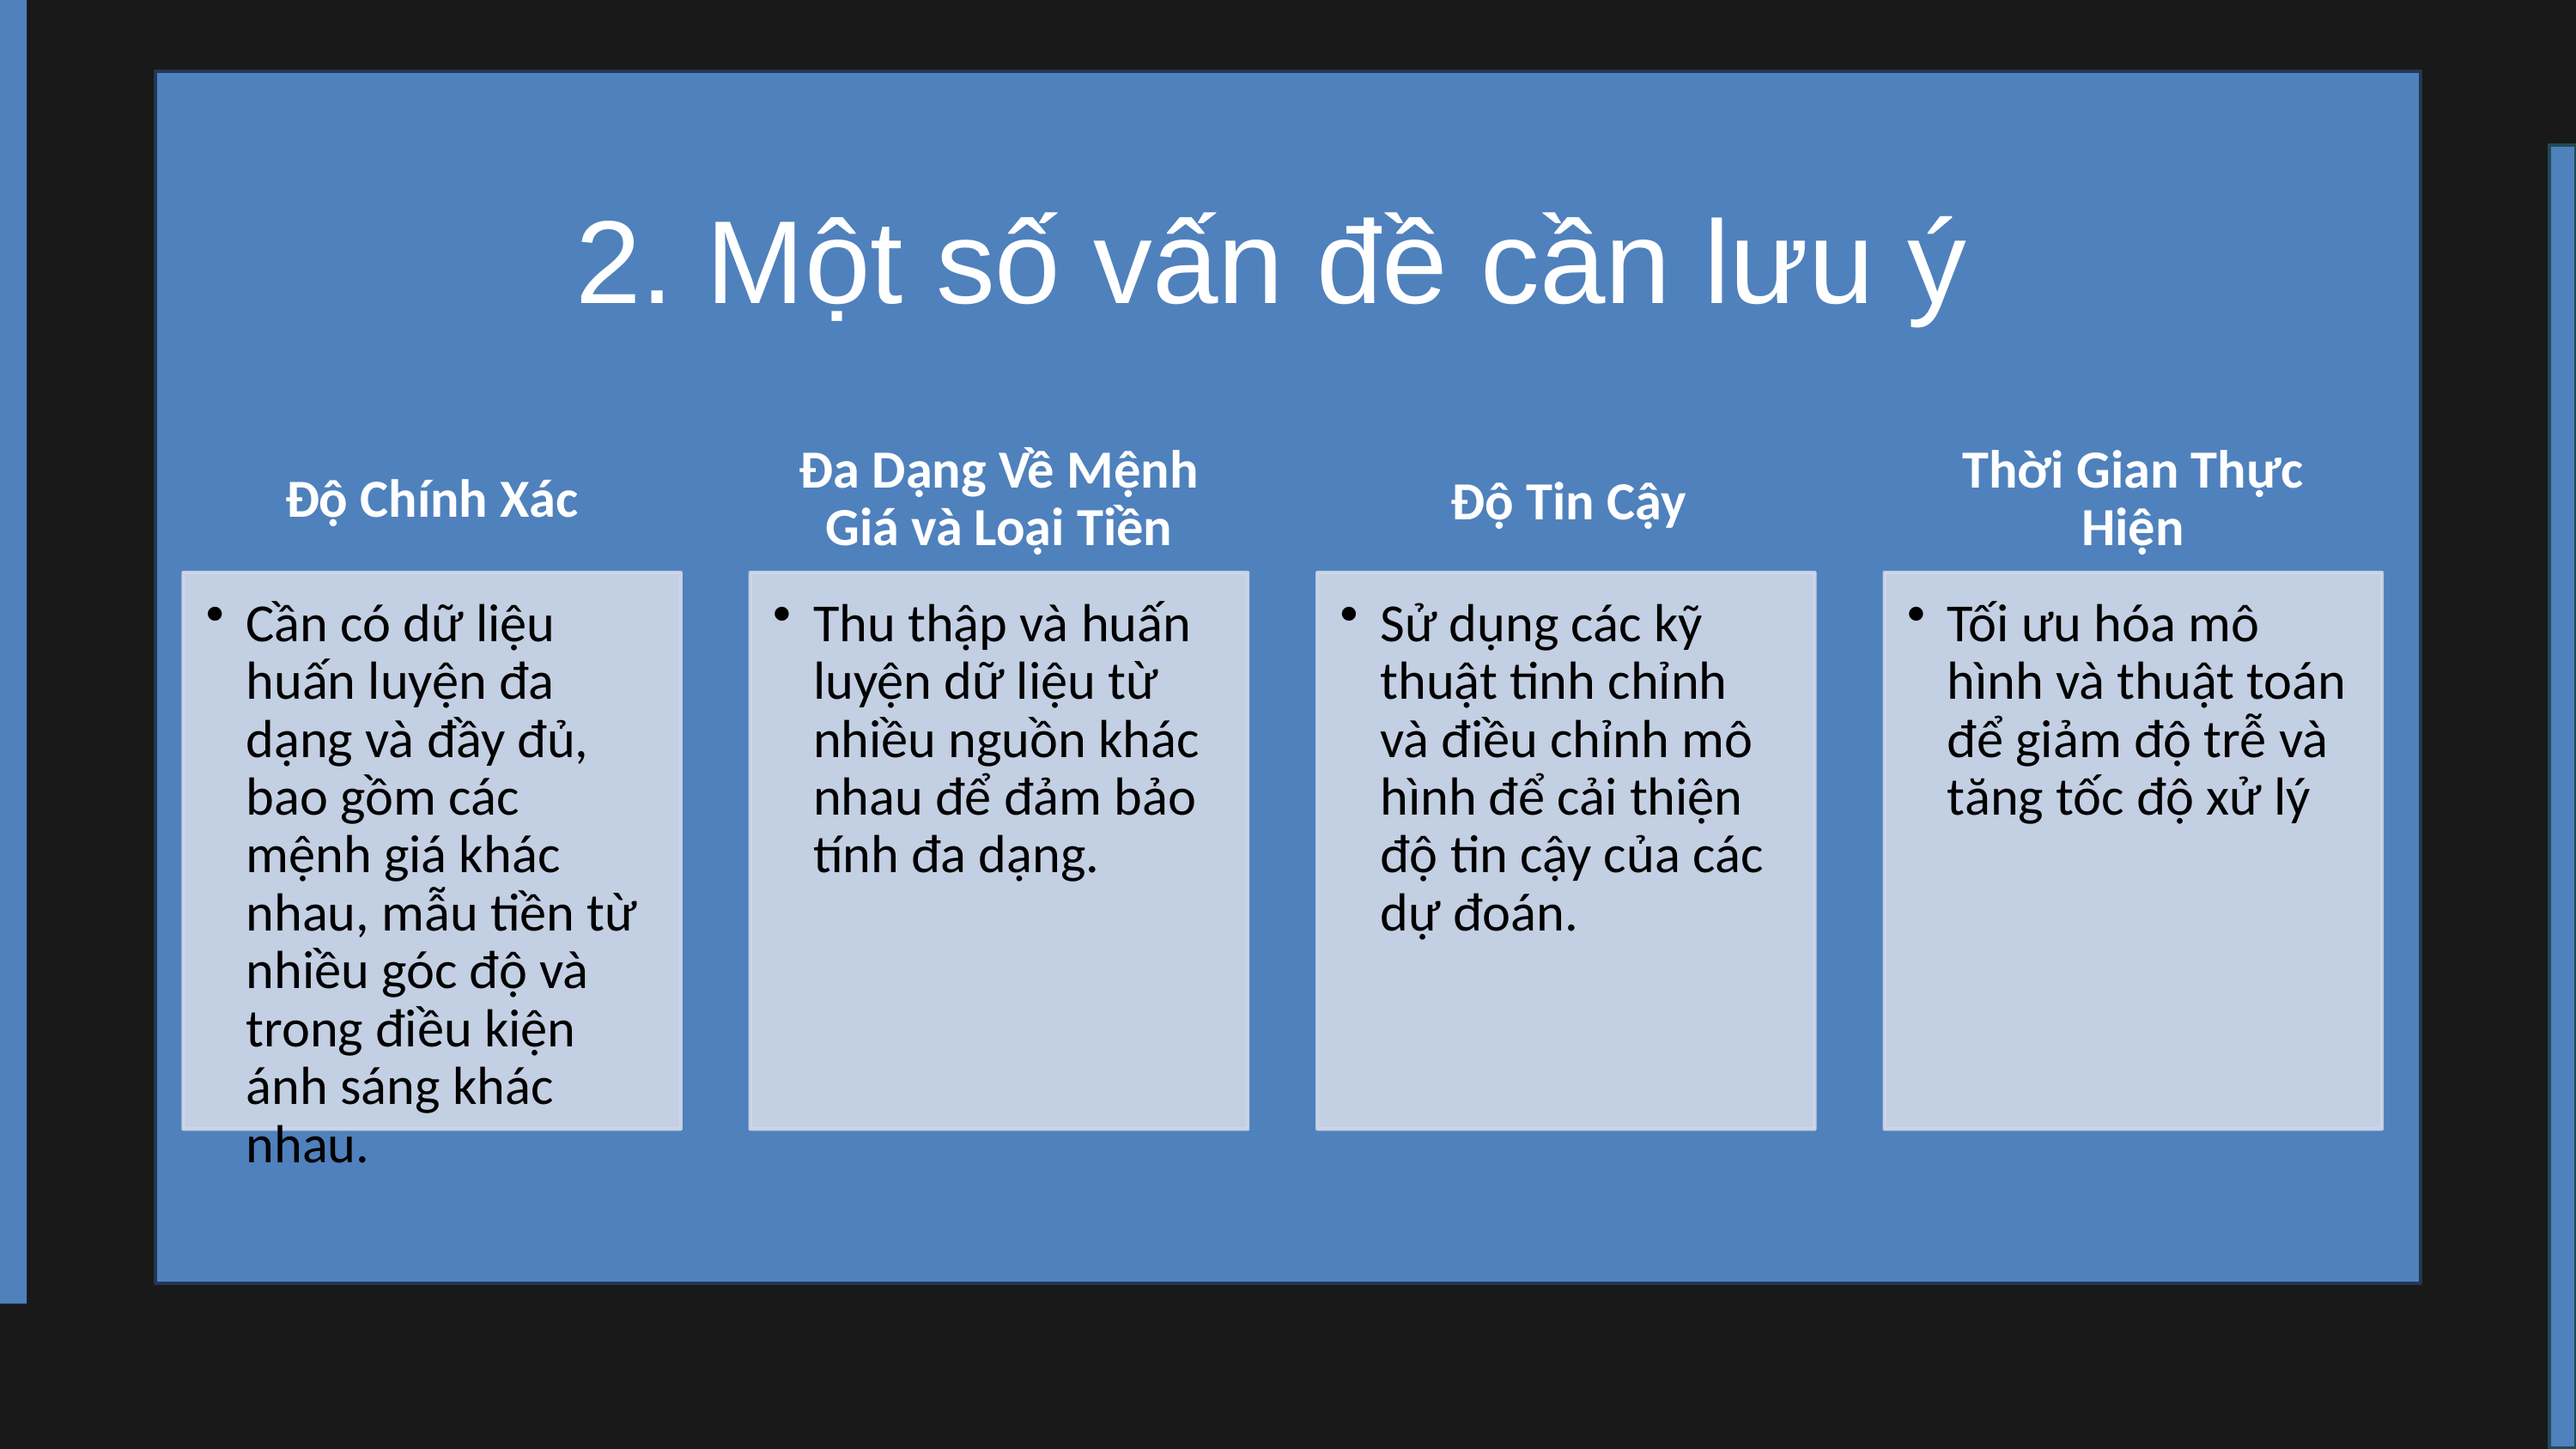

2. Một số vấn đề cần lưu ý
Độ Chính Xác
Cần có dữ liệu huấn luyện đa dạng và đầy đủ, bao gồm các mệnh giá khác nhau, mẫu tiền từ nhiều góc độ và trong điều kiện ánh sáng khác nhau.
Đa Dạng Về Mệnh Giá và Loại Tiền
Thu thập và huấn luyện dữ liệu từ nhiều nguồn khác nhau để đảm bảo tính đa dạng.
Độ Tin Cậy
Sử dụng các kỹ thuật tinh chỉnh và điều chỉnh mô hình để cải thiện độ tin cậy của các dự đoán.
Thời Gian Thực Hiện
Tối ưu hóa mô hình và thuật toán để giảm độ trễ và tăng tốc độ xử lý